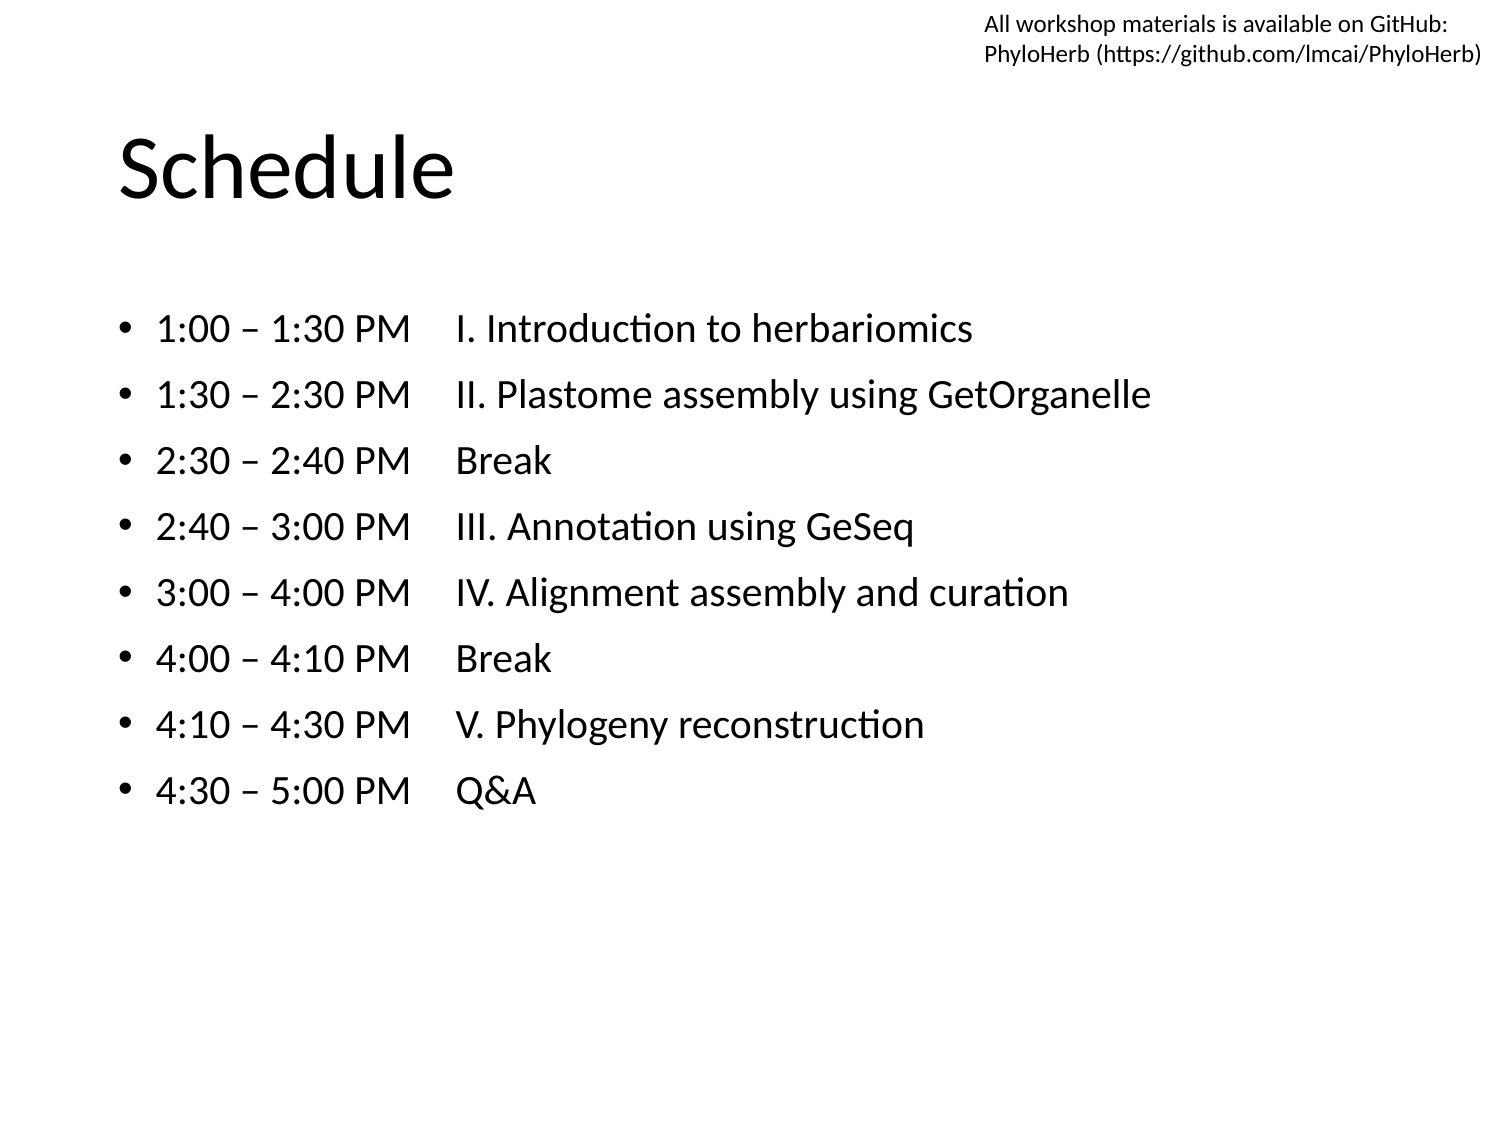

All workshop materials is available on GitHub:
PhyloHerb (https://github.com/lmcai/PhyloHerb)
# Schedule
1:00 – 1:30 PM 	I. Introduction to herbariomics
1:30 – 2:30 PM 	II. Plastome assembly using GetOrganelle
2:30 – 2:40 PM 	Break
2:40 – 3:00 PM 	III. Annotation using GeSeq
3:00 – 4:00 PM 	IV. Alignment assembly and curation
4:00 – 4:10 PM 	Break
4:10 – 4:30 PM 	V. Phylogeny reconstruction
4:30 – 5:00 PM 	Q&A